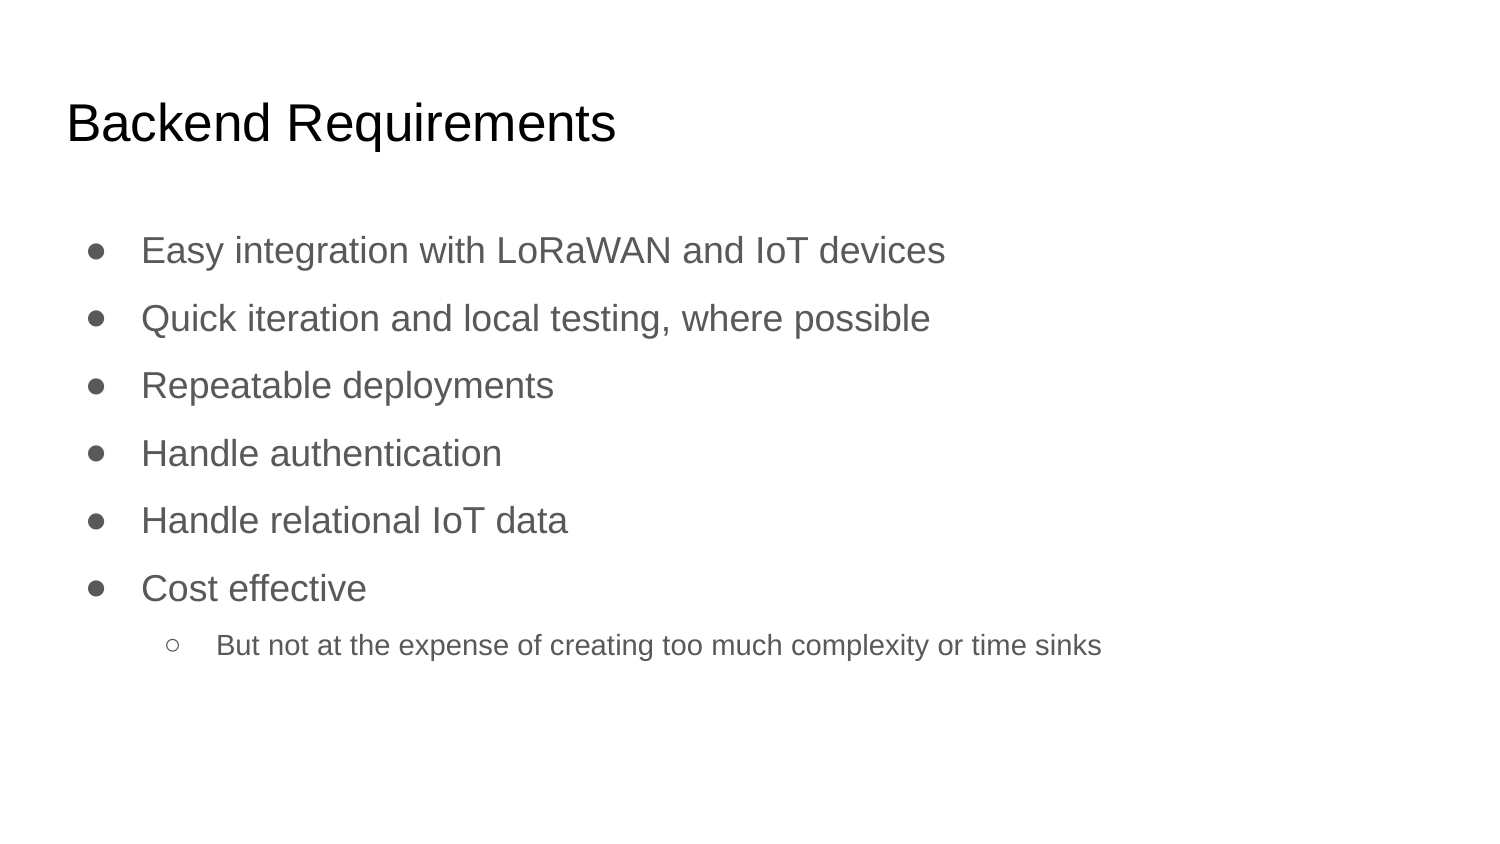

# Backend Requirements
Easy integration with LoRaWAN and IoT devices
Quick iteration and local testing, where possible
Repeatable deployments
Handle authentication
Handle relational IoT data
Cost effective
But not at the expense of creating too much complexity or time sinks